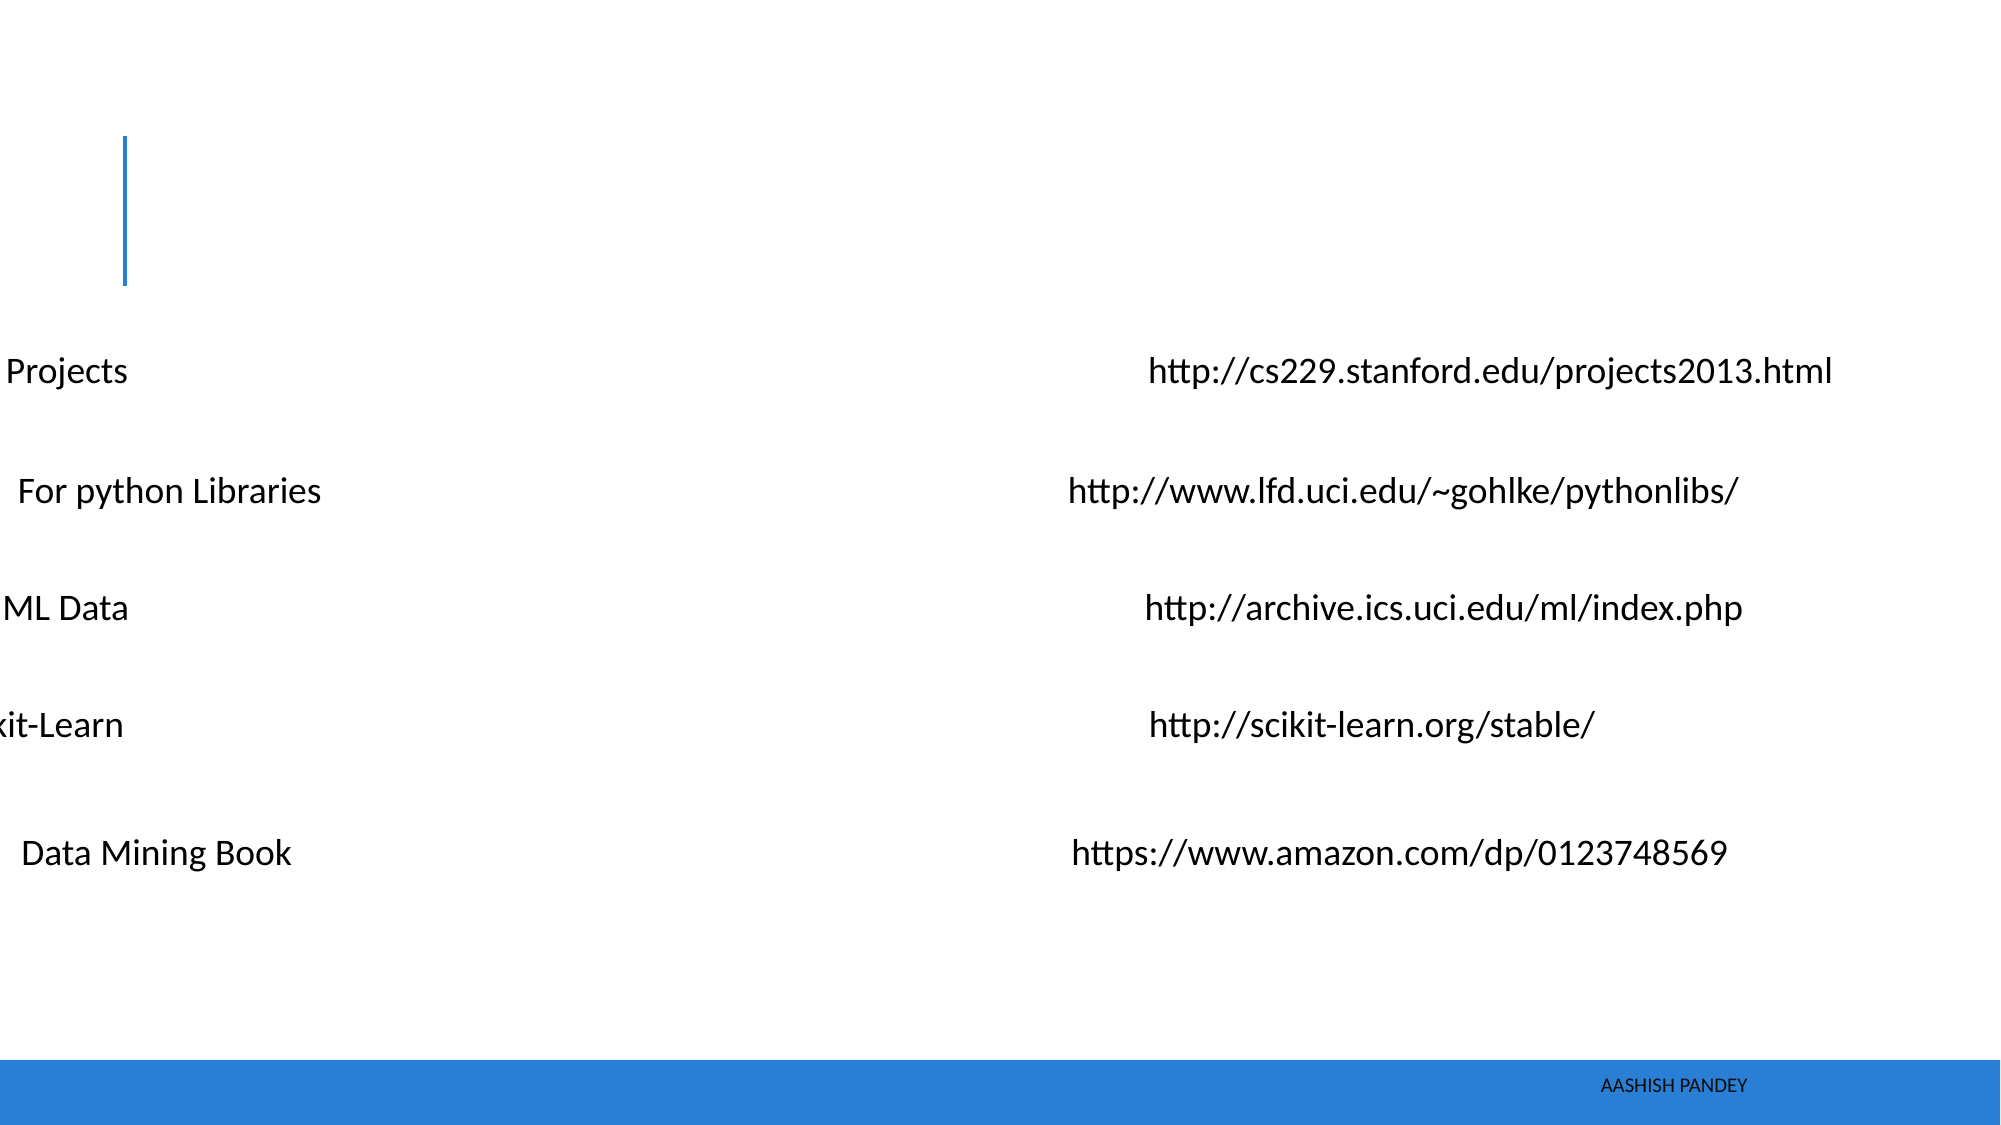

For Projects 							http://cs229.stanford.edu/projects2013.html
For python Libraries					http://www.lfd.uci.edu/~gohlke/pythonlibs/
For ML Data							http://archive.ics.uci.edu/ml/index.php
Scikit-Learn							http://scikit-learn.org/stable/
Data Mining Book 						https://www.amazon.com/dp/0123748569
Aashish Pandey